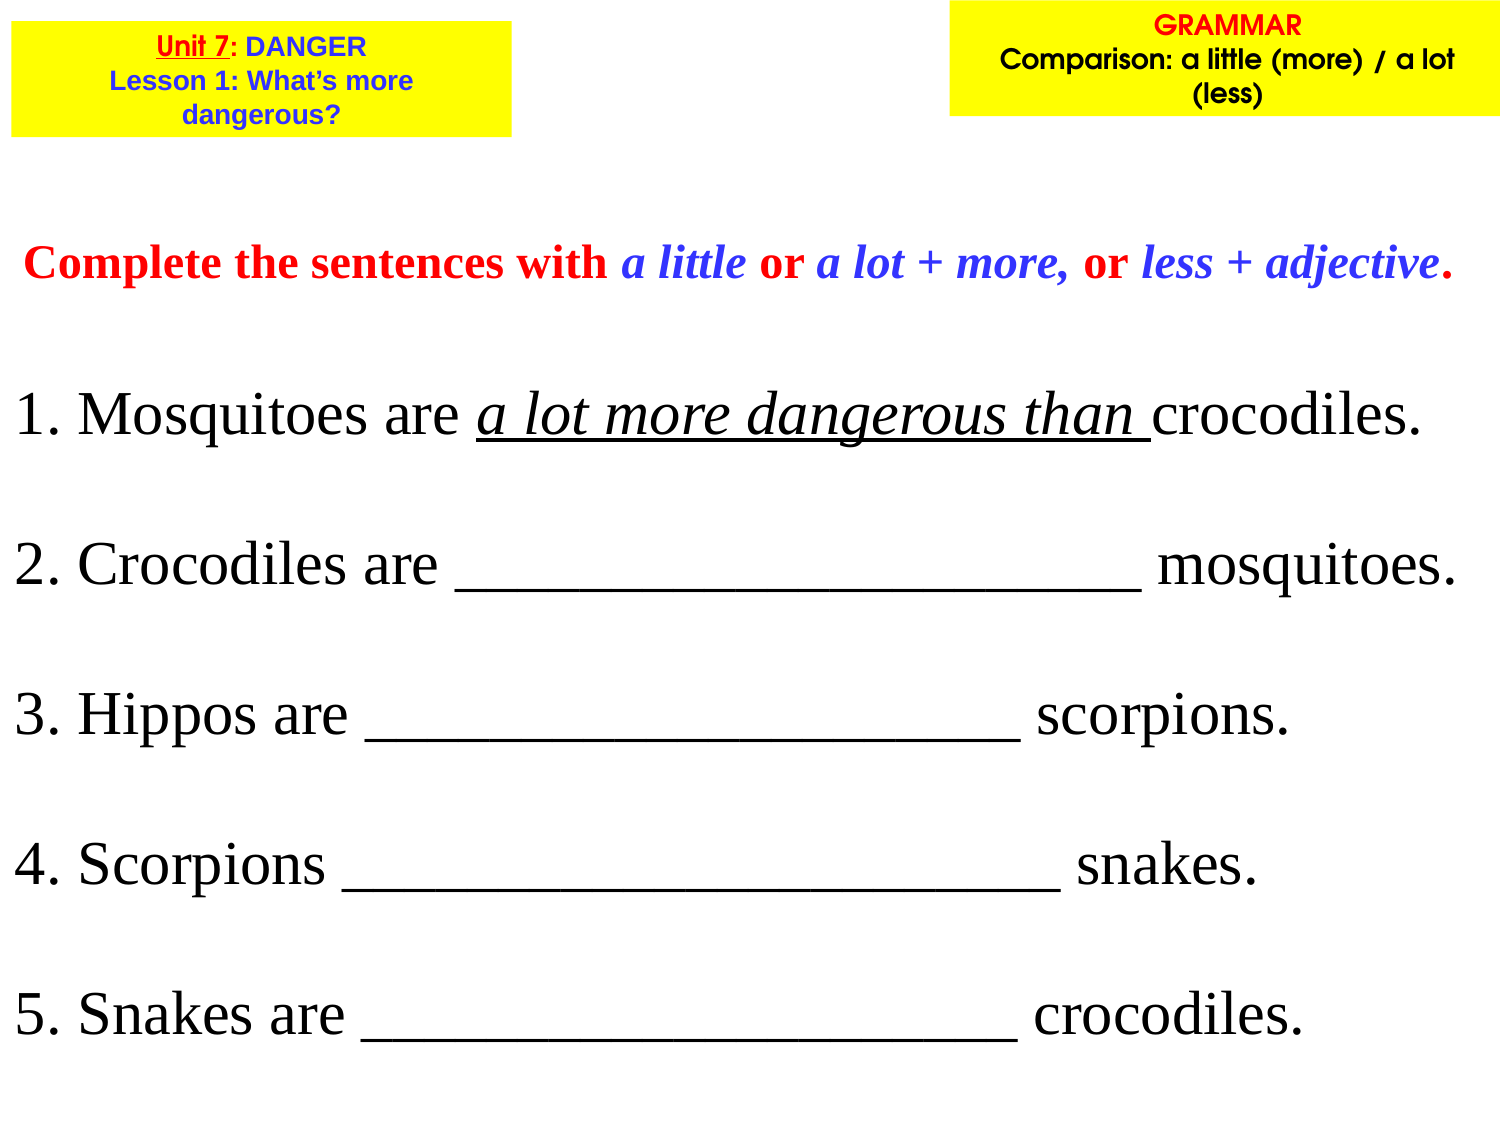

GRAMMAR
Comparison: a little (more) / a lot (less)
Unit 7: DANGER
Lesson 1: What’s more dangerous?
Complete the sentences with a little or a lot + more, or less + adjective.
1. Mosquitoes are a lot more dangerous than crocodiles.
2. Crocodiles are ______________________ mosquitoes.
3. Hippos are _____________________ scorpions.
4. Scorpions _______________________ snakes.
5. Snakes are _____________________ crocodiles.